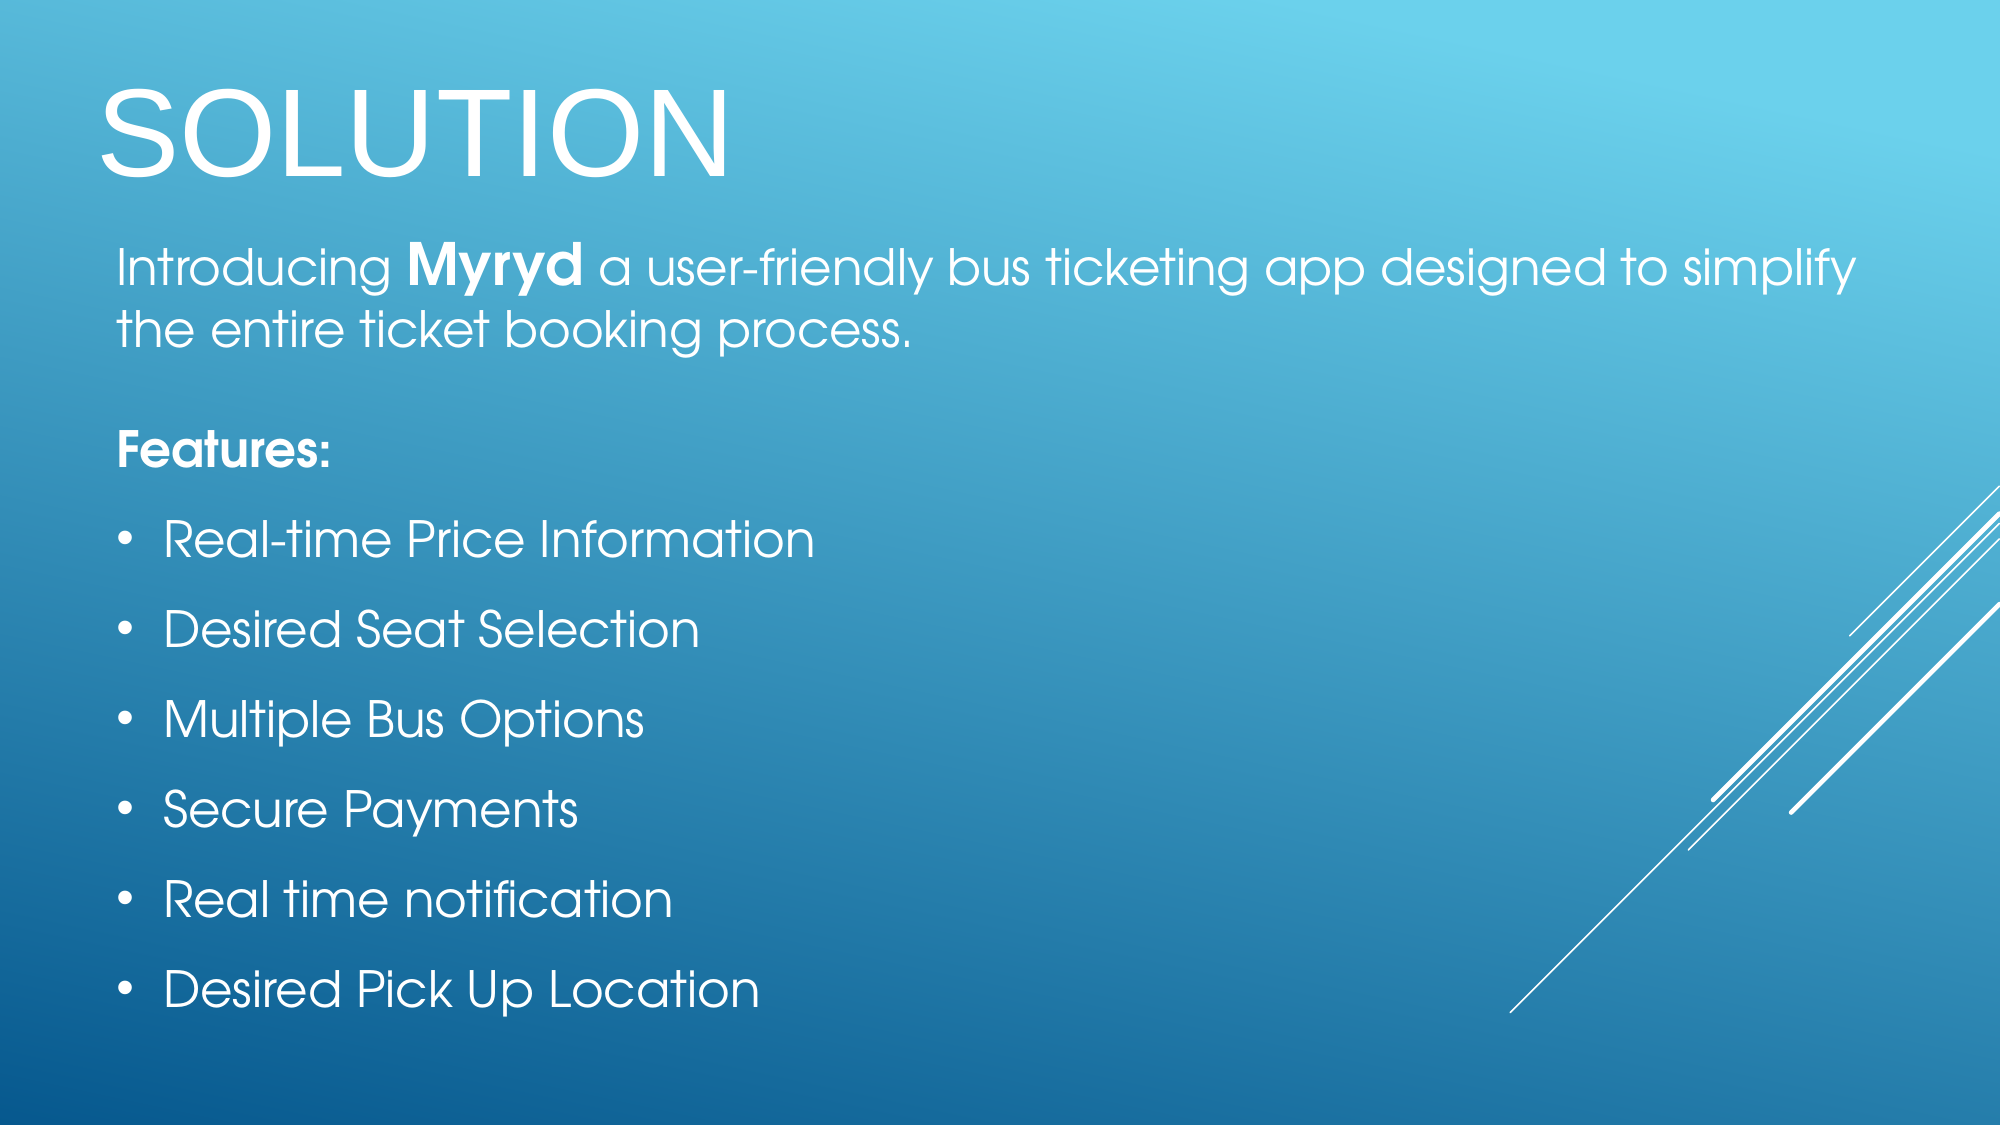

SOLUTION
Introducing Myryd a user-friendly bus ticketing app designed to simplify the entire ticket booking process.

Features:
Real-time Price Information
Desired Seat Selection
Multiple Bus Options
Secure Payments
Real time notification
Desired Pick Up Location